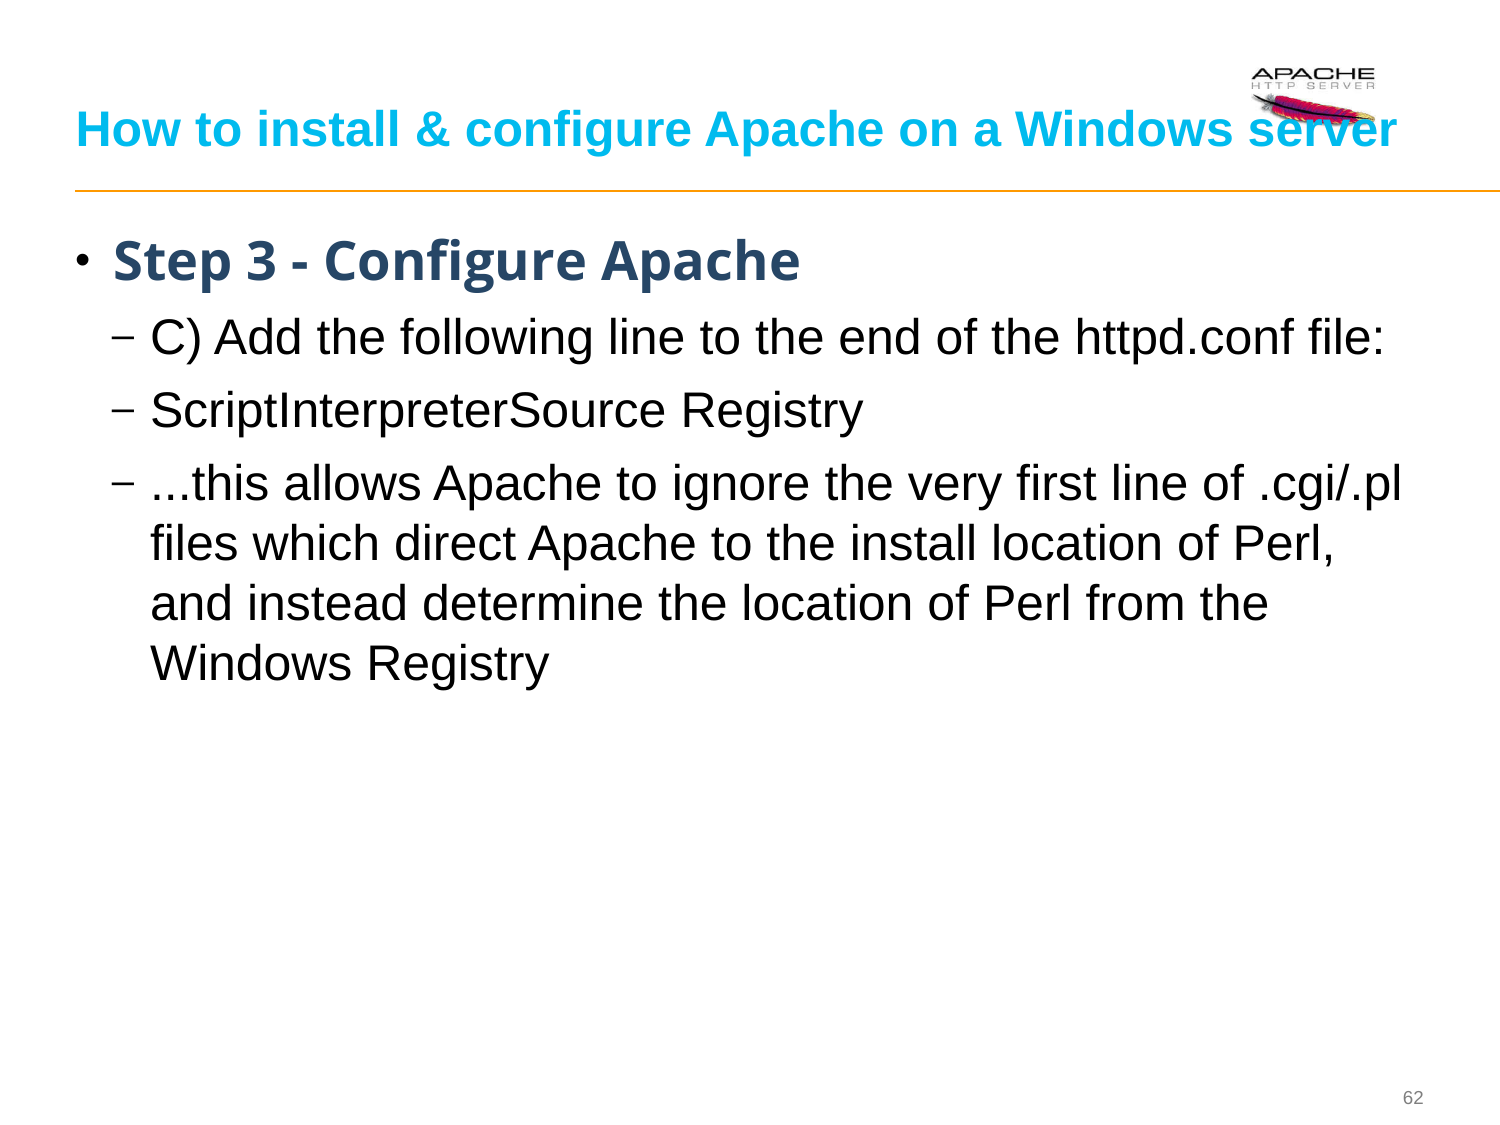

# How to install & configure Apache on a Windows server
Step 3 - Configure Apache
C) Add the following line to the end of the httpd.conf file:
ScriptInterpreterSource Registry
...this allows Apache to ignore the very first line of .cgi/.pl files which direct Apache to the install location of Perl, and instead determine the location of Perl from the Windows Registry